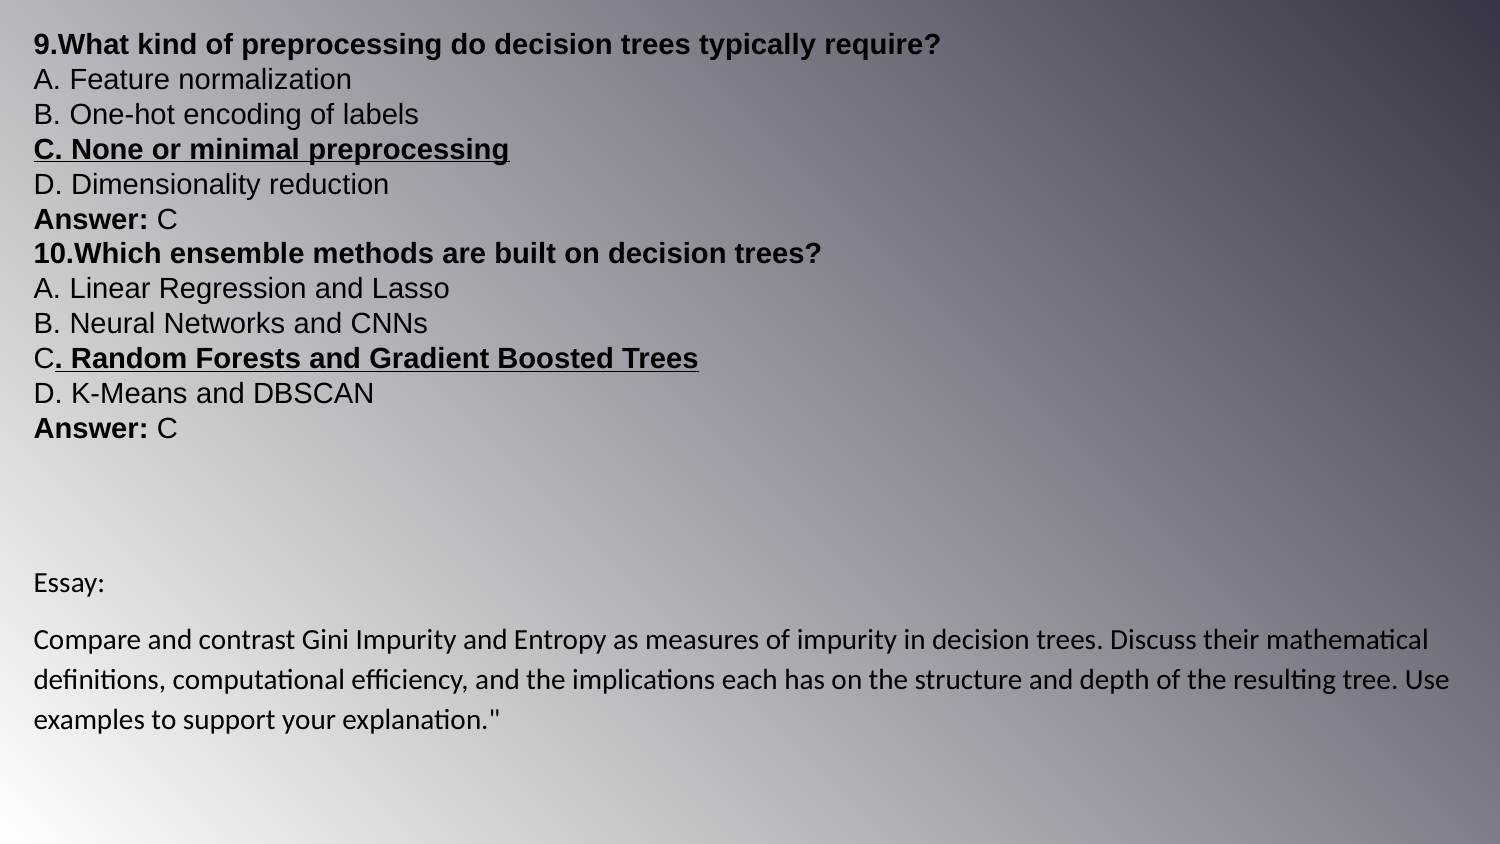

9.What kind of preprocessing do decision trees typically require?
A. Feature normalization
B. One-hot encoding of labels
C. None or minimal preprocessing
D. Dimensionality reduction
Answer: C
10.Which ensemble methods are built on decision trees?
A. Linear Regression and Lasso
B. Neural Networks and CNNs
C. Random Forests and Gradient Boosted Trees
D. K-Means and DBSCAN
Answer: C

Essay:
Compare and contrast Gini Impurity and Entropy as measures of impurity in decision trees. Discuss their mathematical definitions, computational efficiency, and the implications each has on the structure and depth of the resulting tree. Use examples to support your explanation."